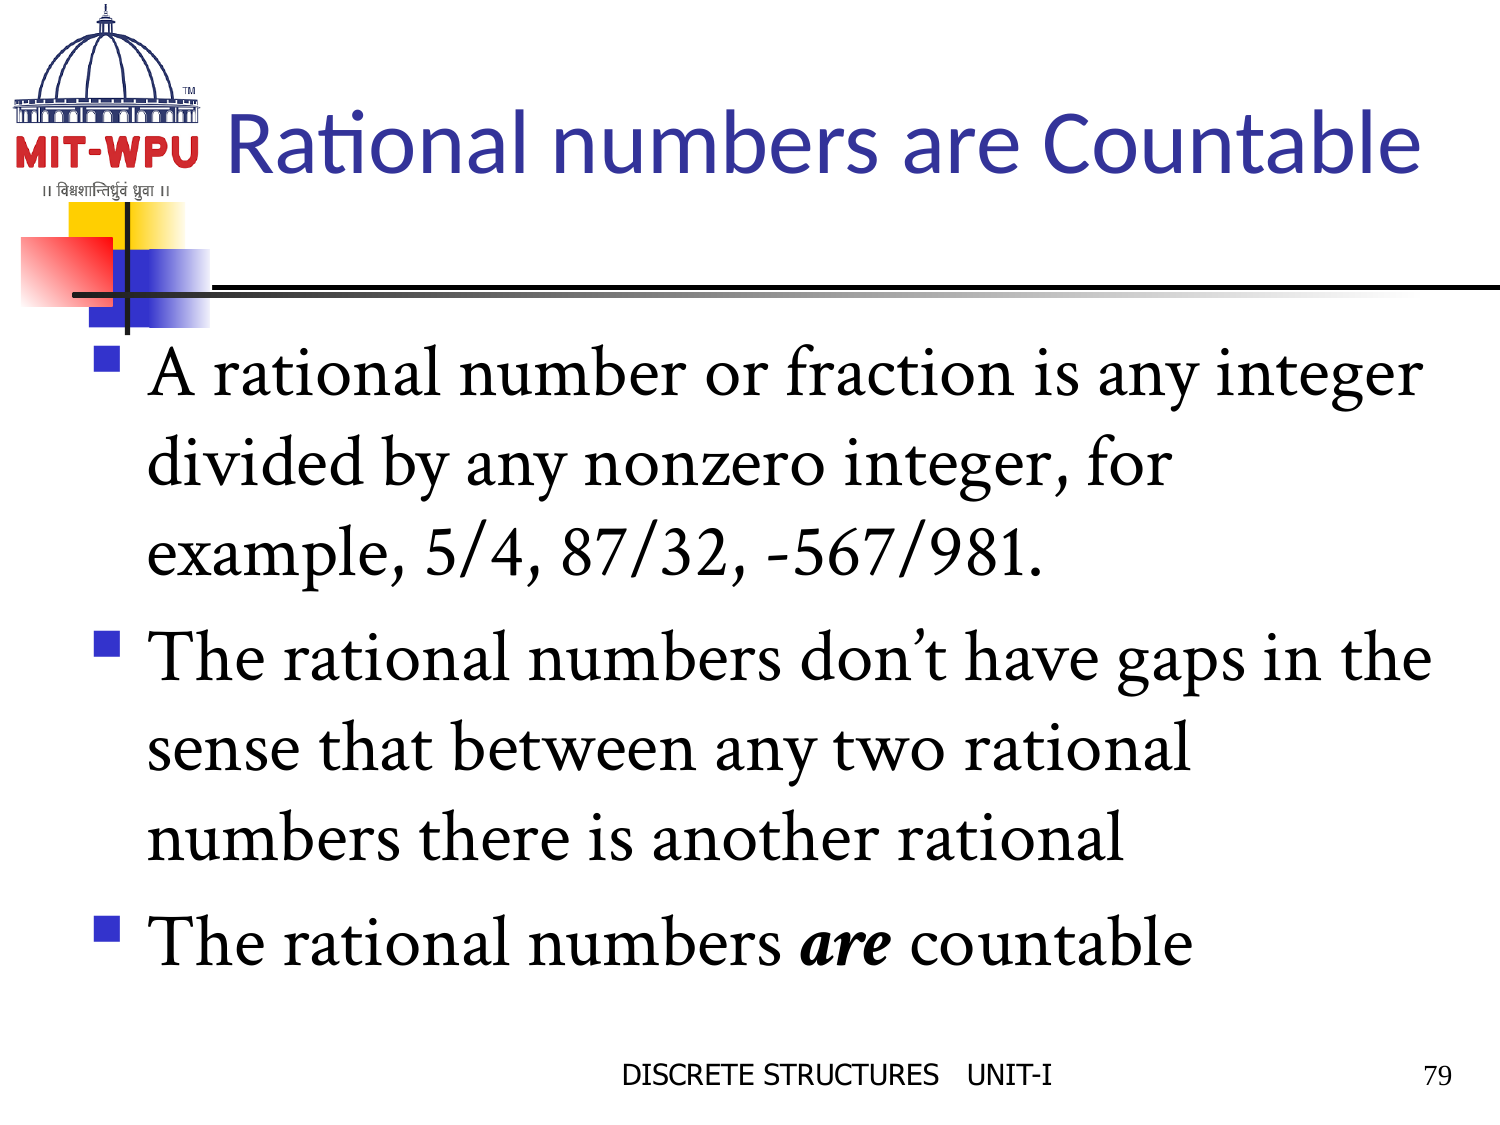

Rational numbers are Countable
A rational number or fraction is any integer divided by any nonzero integer, for example, 5/4, 87/32, -567/981.
The rational numbers don’t have gaps in the sense that between any two rational numbers there is another rational
The rational numbers are countable
DISCRETE STRUCTURES   UNIT-I
79